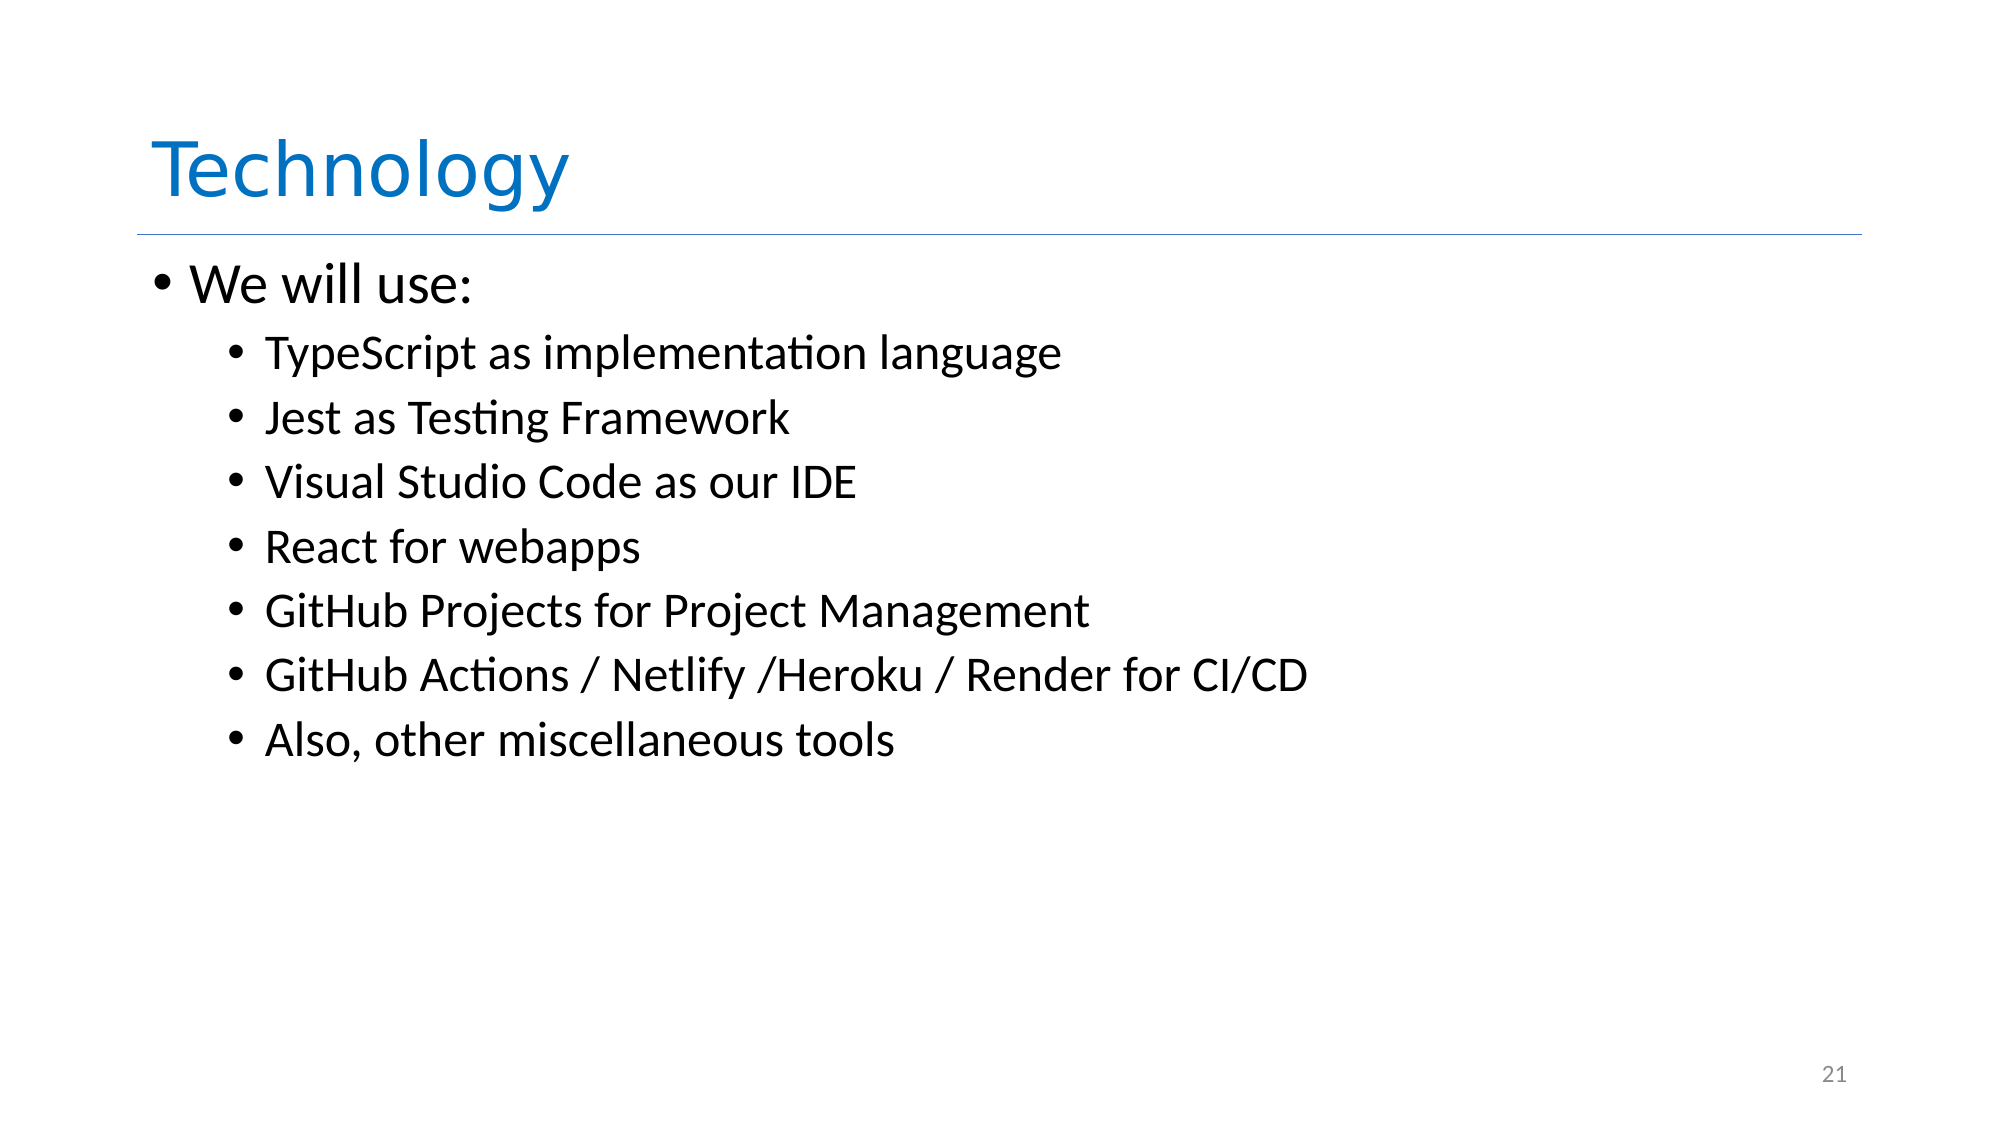

# Technology
We will use:
TypeScript as implementation language
Jest as Testing Framework
Visual Studio Code as our IDE
React for webapps
GitHub Projects for Project Management
GitHub Actions / Netlify /Heroku / Render for CI/CD
Also, other miscellaneous tools

21